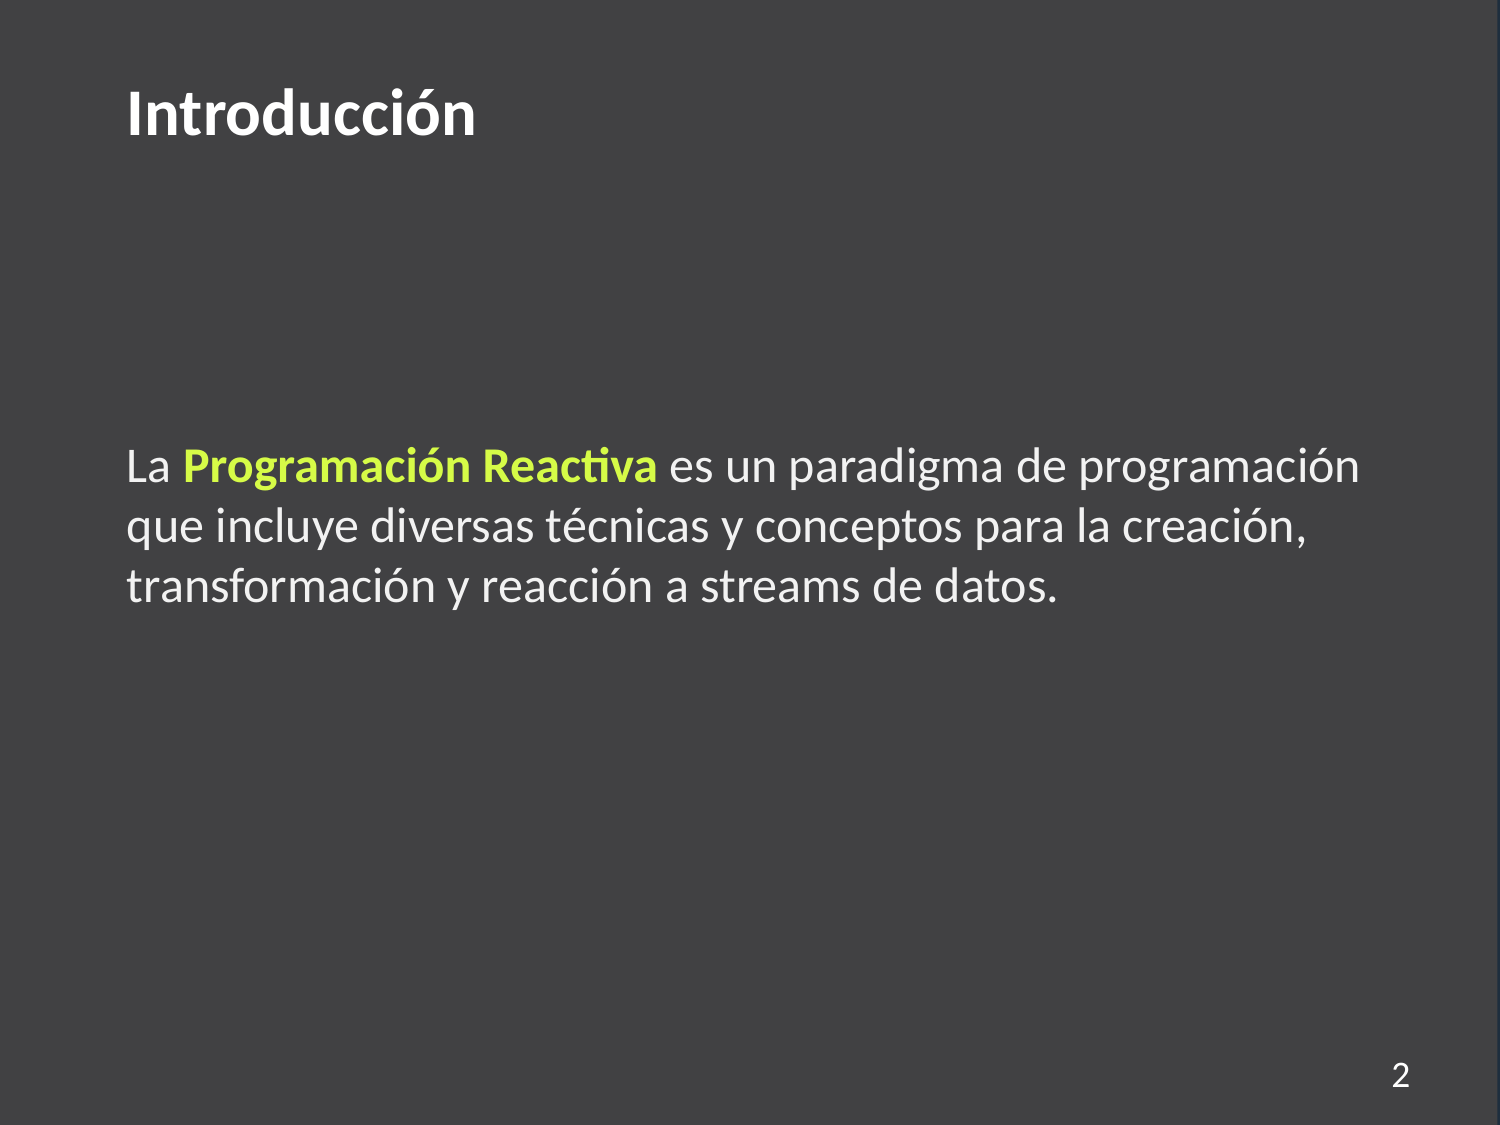

Introducción

La Programación Reactiva es un paradigma de programación que incluye diversas técnicas y conceptos para la creación, transformación y reacción a streams de datos.

2